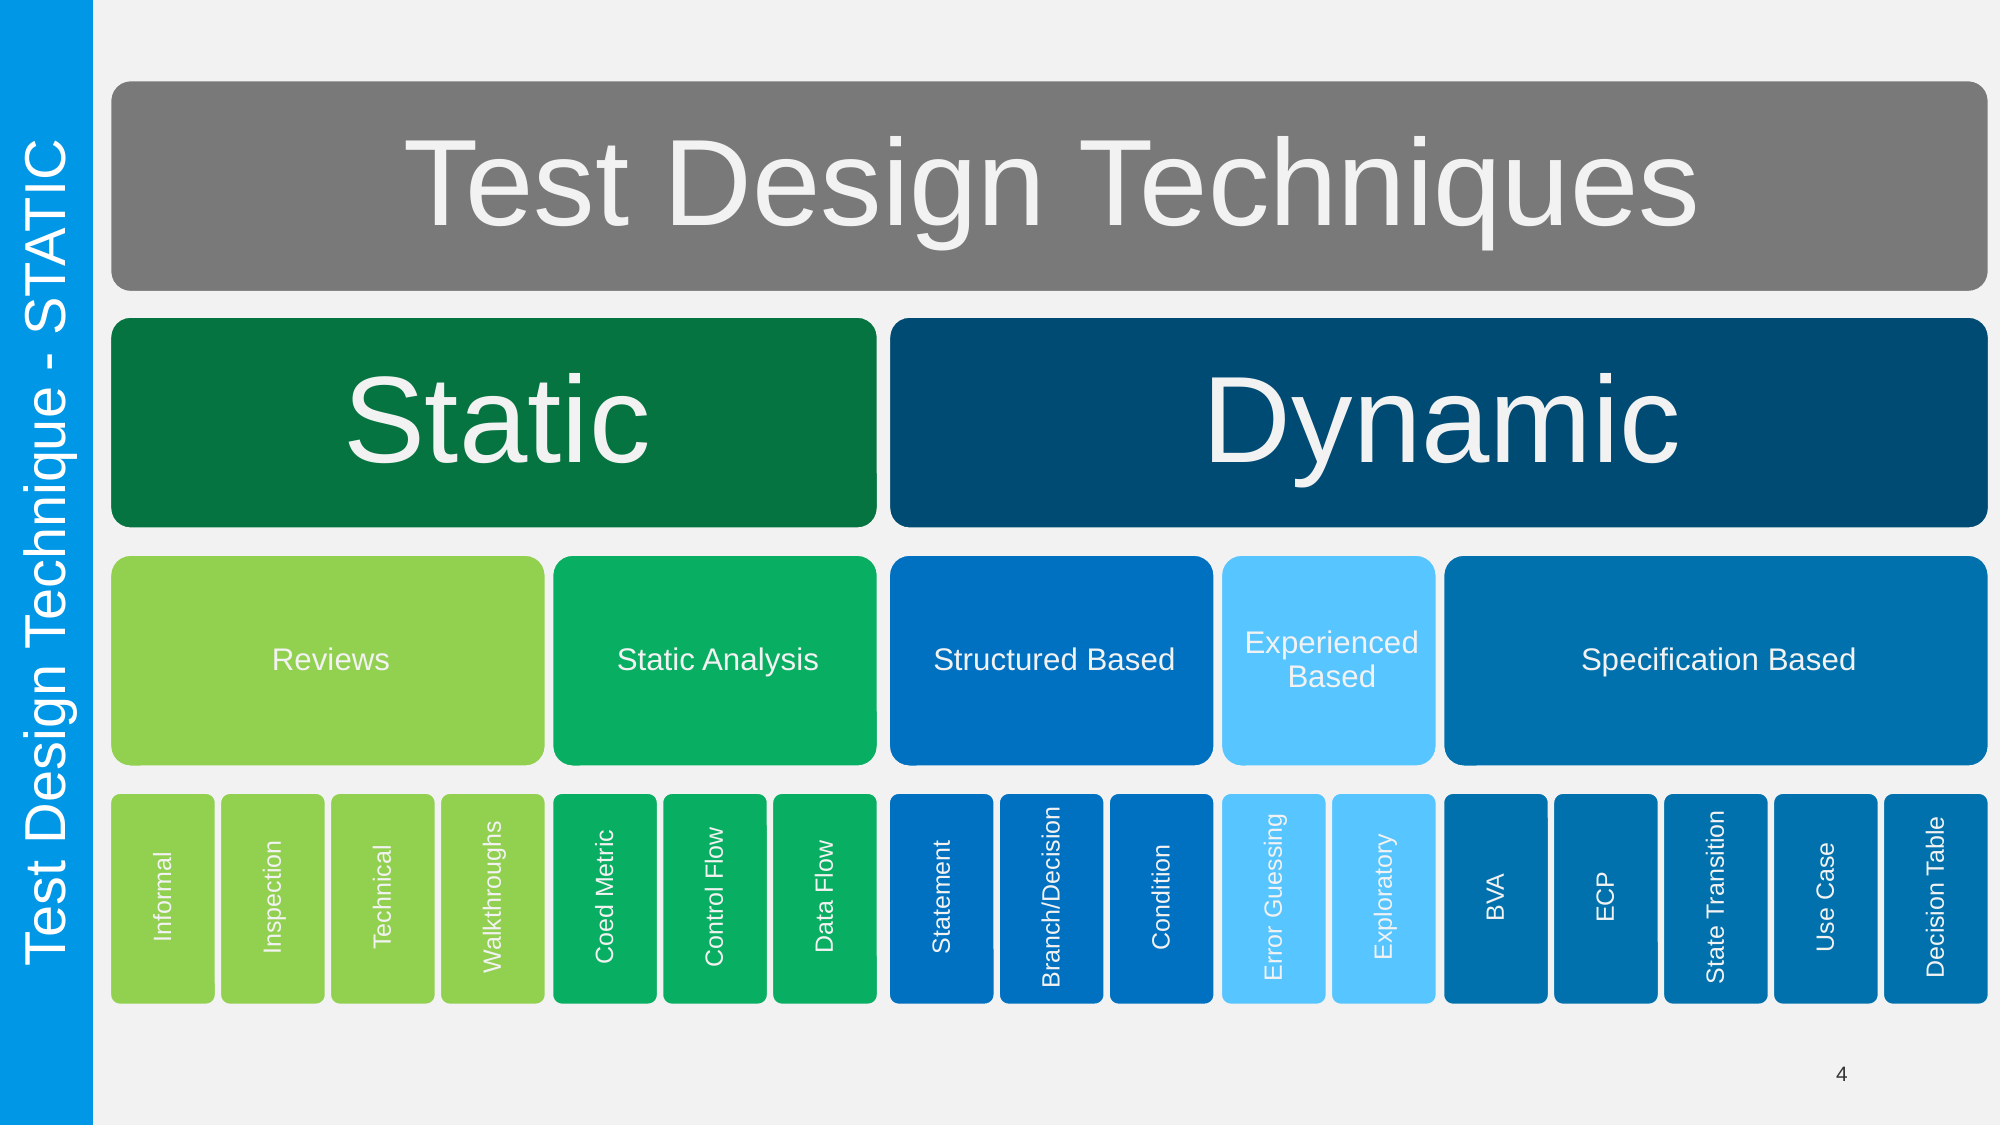

#
Test Design Techniques
Static
Reviews
Informal
Inspection
Technical
Walkthroughs
Static Analysis
Coed Metric
Control Flow
Data Flow
Dynamic
Structured Based
Statement
Branch/Decision
Condition
Experienced Based
Error Guessing
Exploratory
Specification Based
BVA
ECP
State Transition
Use Case
Decision Table
Test Design Technique - STATIC
4